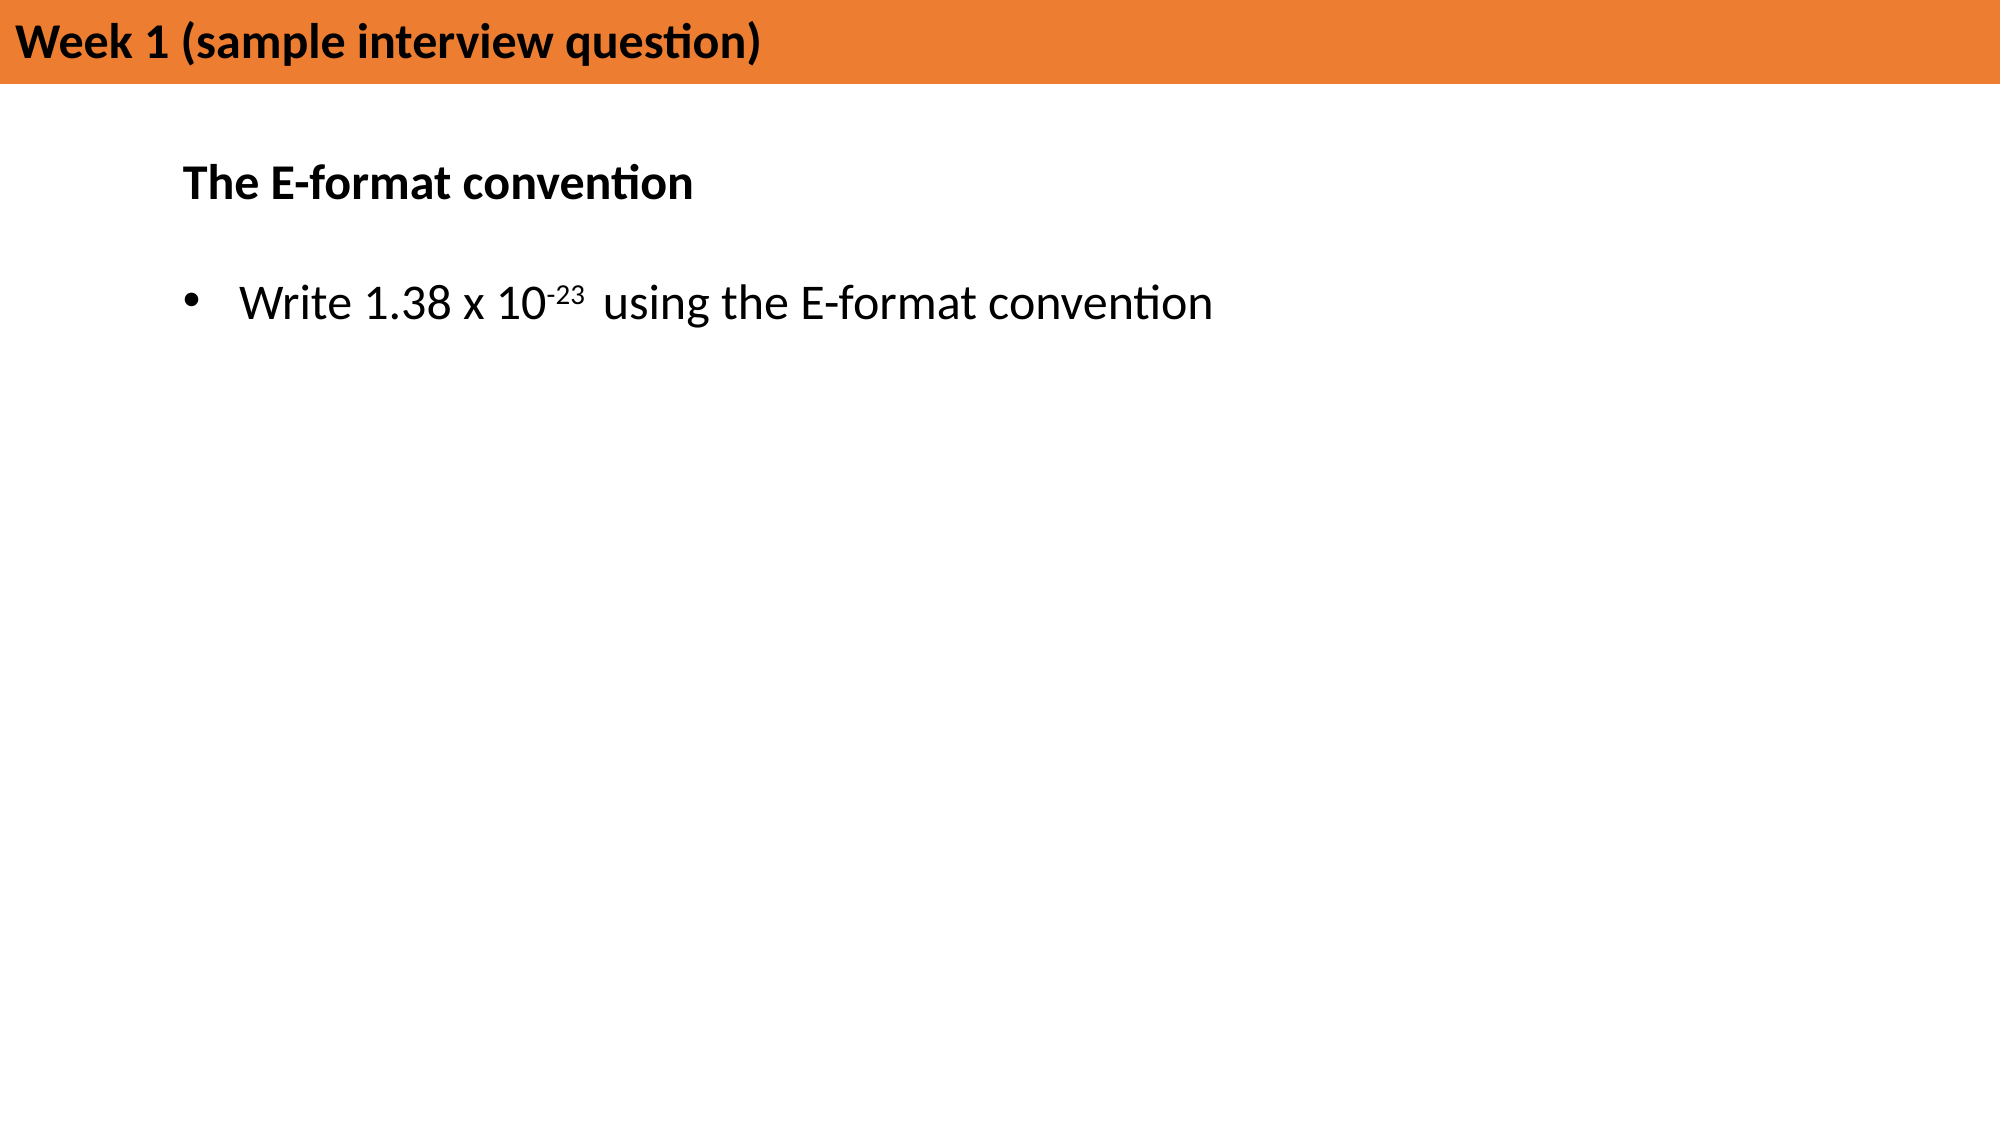

# Week 1 (sample interview question)
The E-format convention

Write 1.38 x 10-23  using the E-format convention